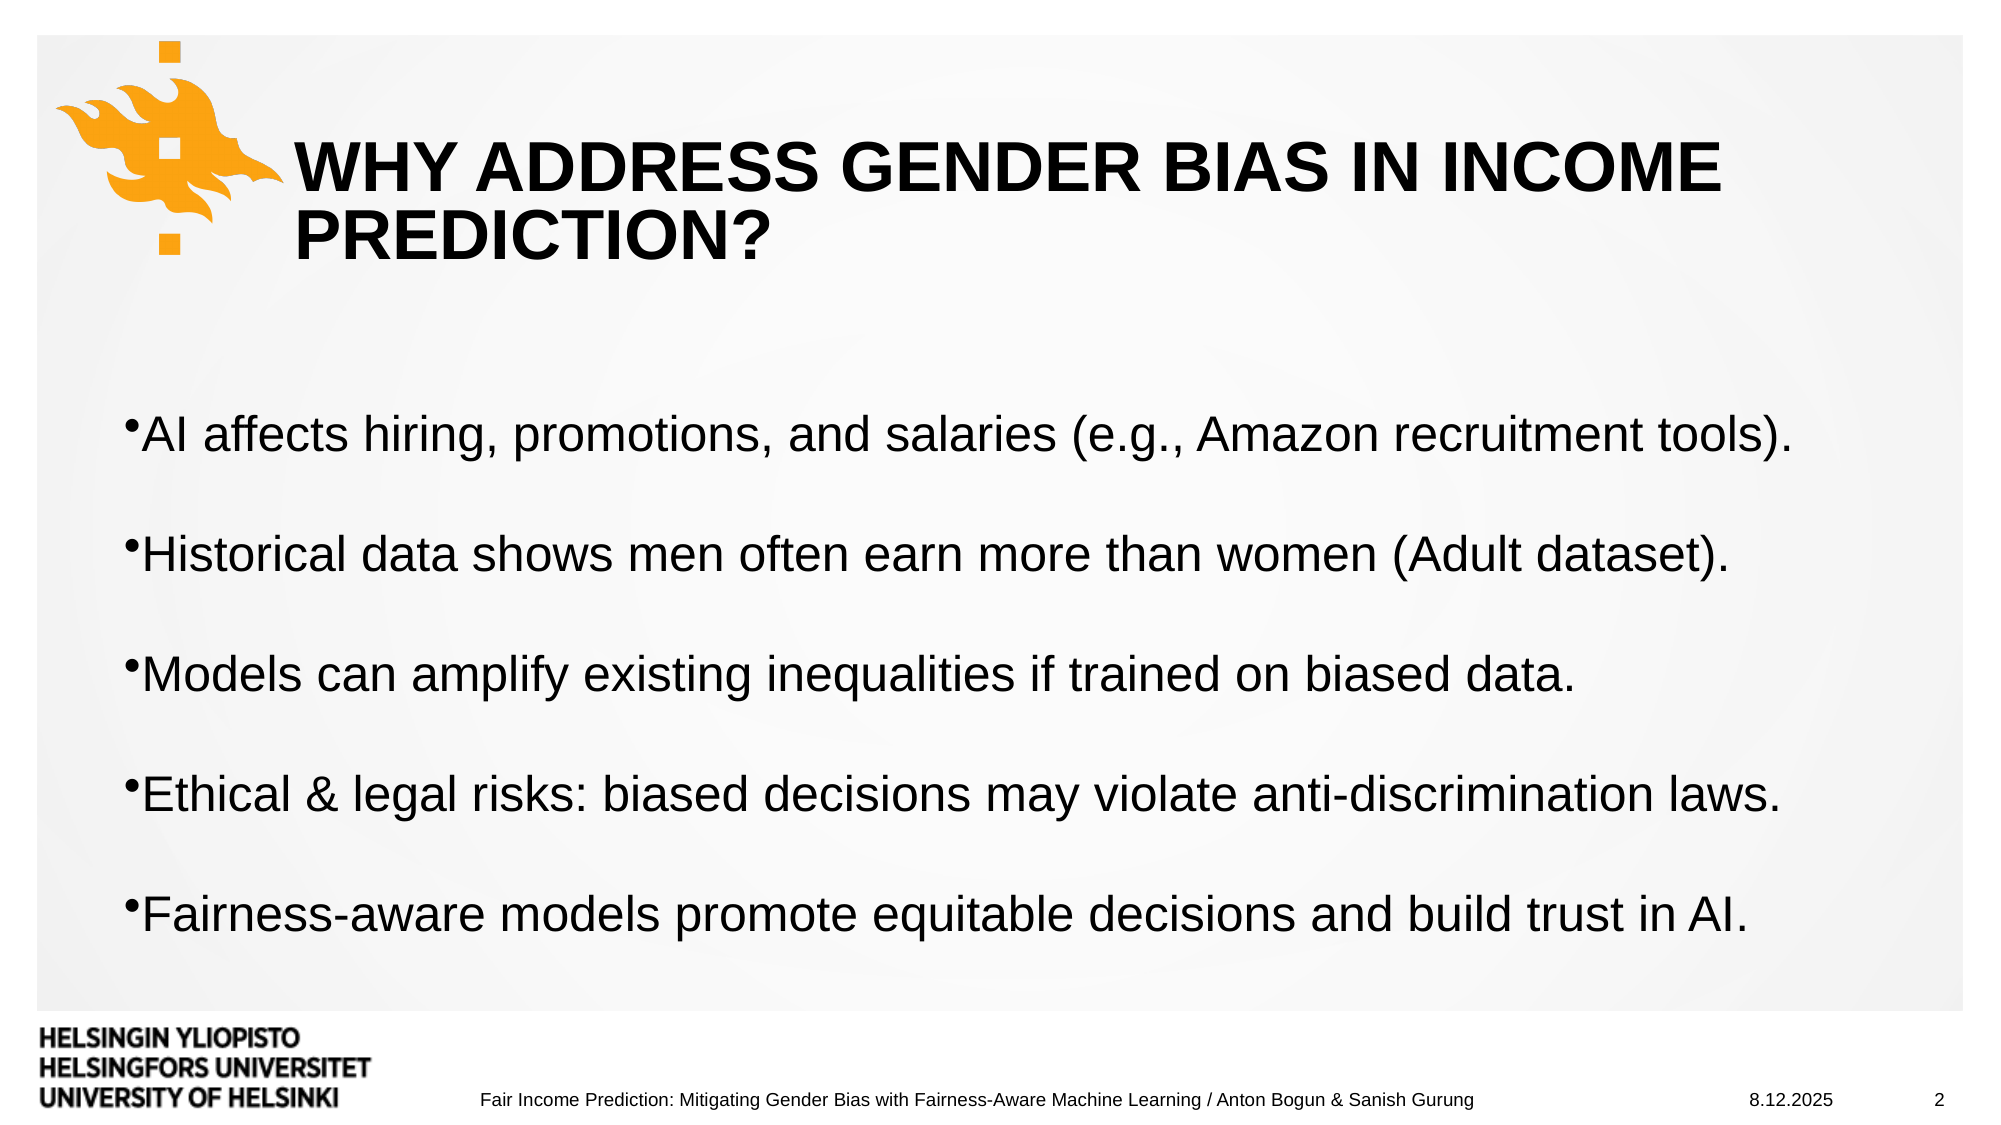

# Why Address Gender Bias in Income Prediction?
AI affects hiring, promotions, and salaries (e.g., Amazon recruitment tools).
Historical data shows men often earn more than women (Adult dataset).
Models can amplify existing inequalities if trained on biased data.
Ethical & legal risks: biased decisions may violate anti-discrimination laws.
Fairness-aware models promote equitable decisions and build trust in AI.
8.12.2025
2
Fair Income Prediction: Mitigating Gender Bias with Fairness-Aware Machine Learning / Anton Bogun & Sanish Gurung